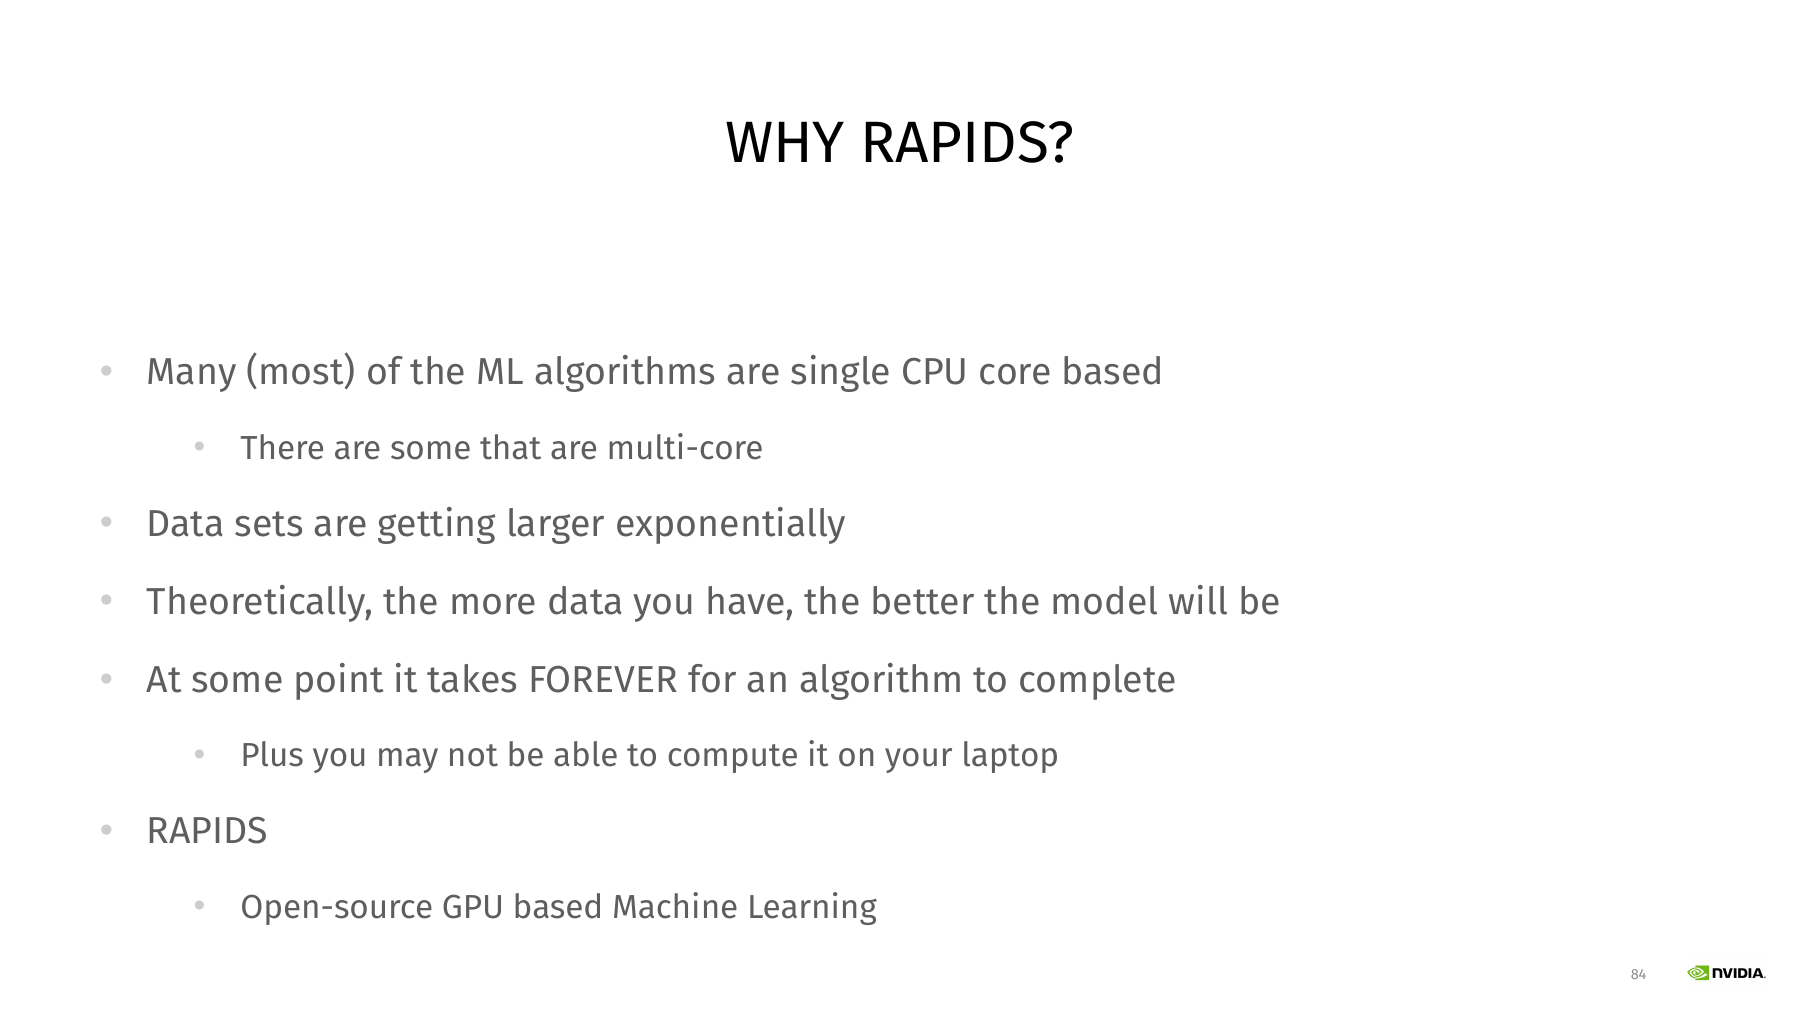

# WHY RAPIDS?

Many (most) of the ML algorithms are single CPU core based
There are some that are multi-core
Data sets are getting larger exponentially
Theoretically, the more data you have, the better the model will be
At some point it takes FOREVER for an algorithm to complete
Plus you may not be able to compute it on your laptop
RAPIDS
Open-source GPU based Machine Learning